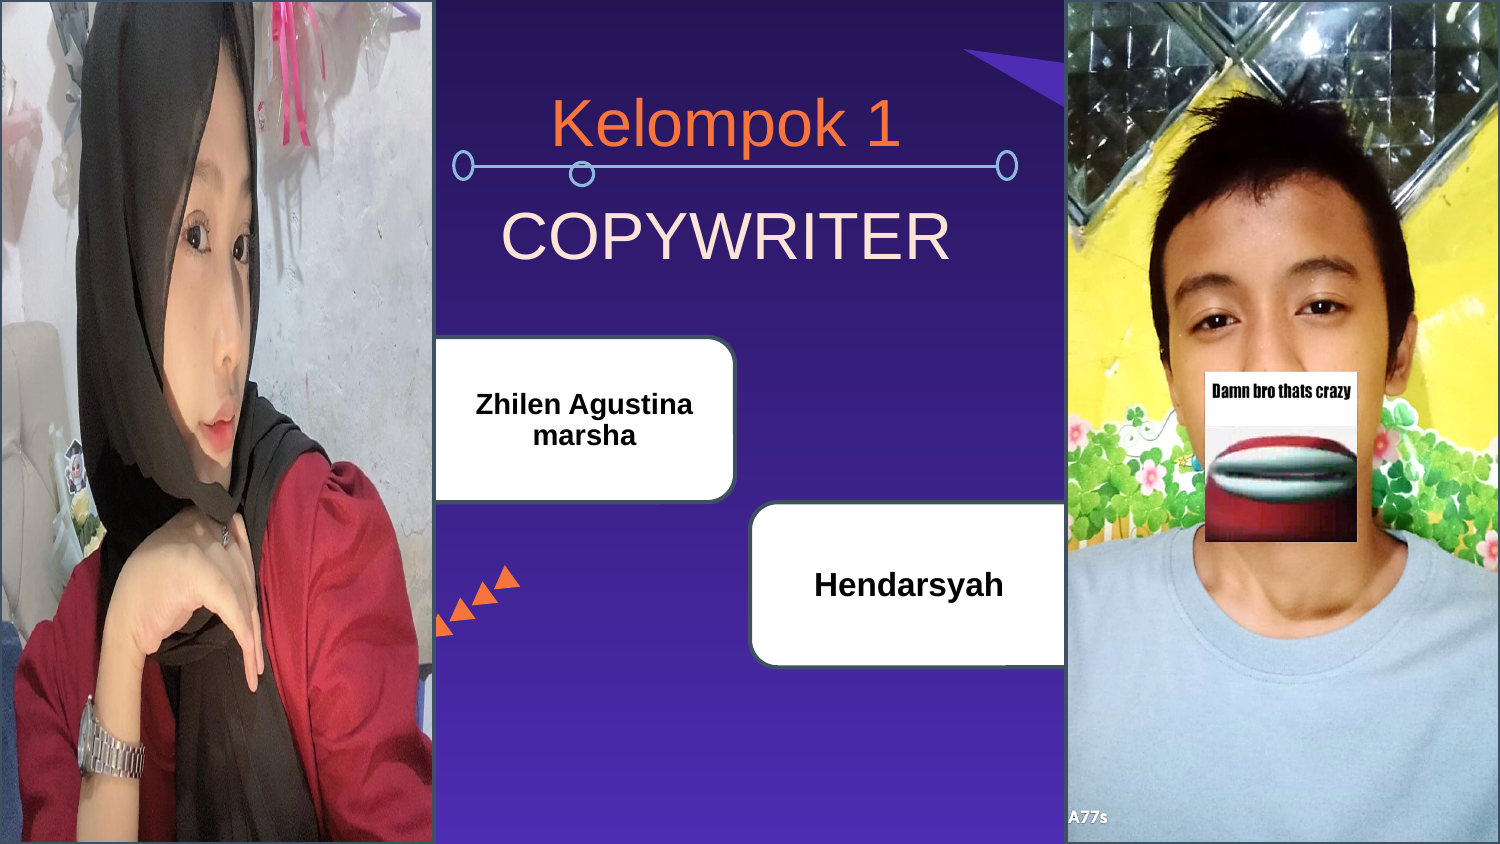

# Kelompok 1

COPYWRITER
Zhilen Agustina marsha

Hendarsyah